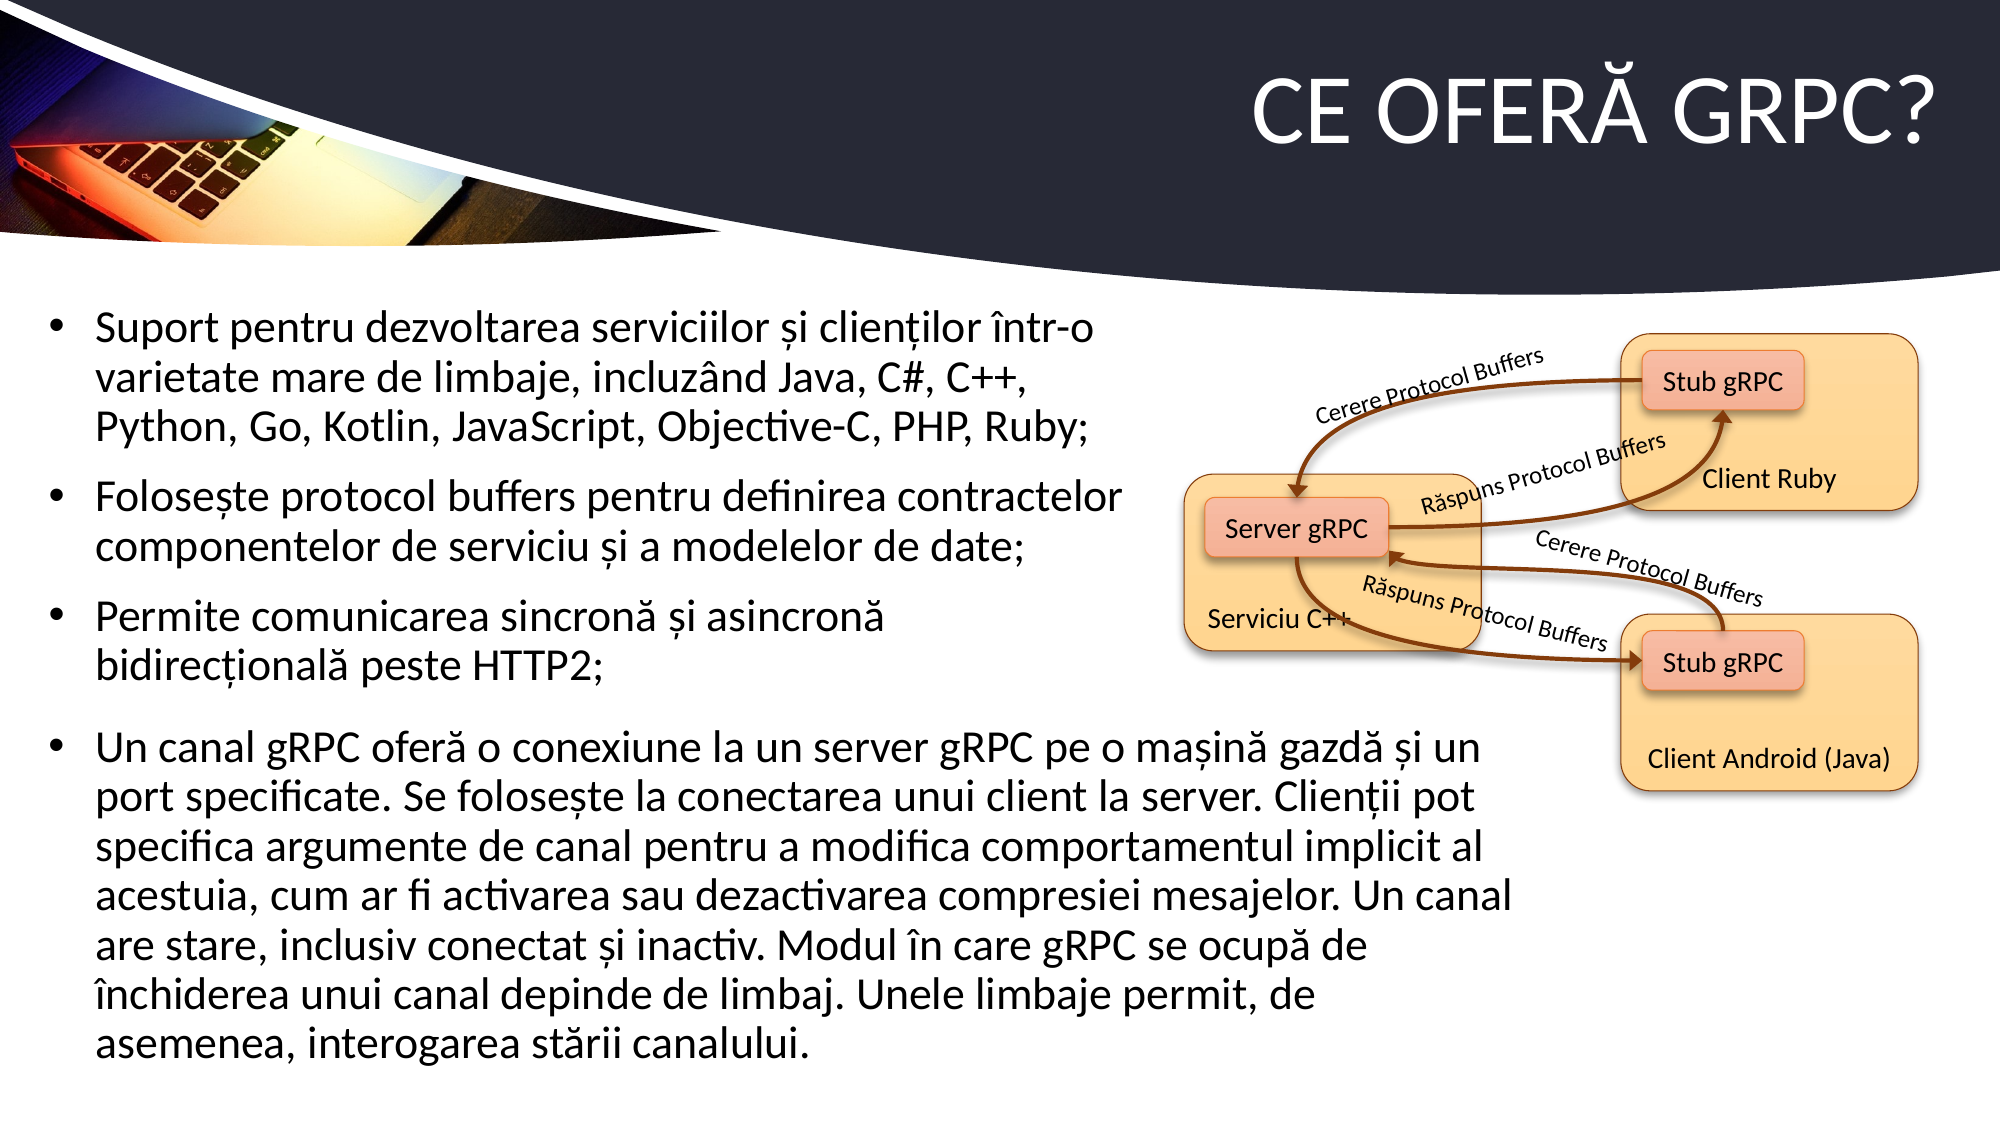

# Ce oferă gRPC?
Suport pentru dezvoltarea serviciilor și clienților într-o varietate mare de limbaje, incluzând Java, C#, C++, Python, Go, Kotlin, JavaScript, Objective-C, PHP, Ruby;
Folosește protocol buffers pentru definirea contractelor componentelor de serviciu și a modelelor de date;
Permite comunicarea sincronă și asincronă bidirecțională peste HTTP2;
Client Ruby
Stub gRPC
Cerere Protocol Buffers
Răspuns Protocol Buffers
Serviciu C++
Server gRPC
Cerere Protocol Buffers
Răspuns Protocol Buffers
Client Android (Java)
Stub gRPC
Un canal gRPC oferă o conexiune la un server gRPC pe o mașină gazdă și un port specificate. Se folosește la conectarea unui client la server. Clienții pot specifica argumente de canal pentru a modifica comportamentul implicit al acestuia, cum ar fi activarea sau dezactivarea compresiei mesajelor. Un canal are stare, inclusiv conectat și inactiv. Modul în care gRPC se ocupă de închiderea unui canal depinde de limbaj. Unele limbaje permit, de asemenea, interogarea stării canalului.